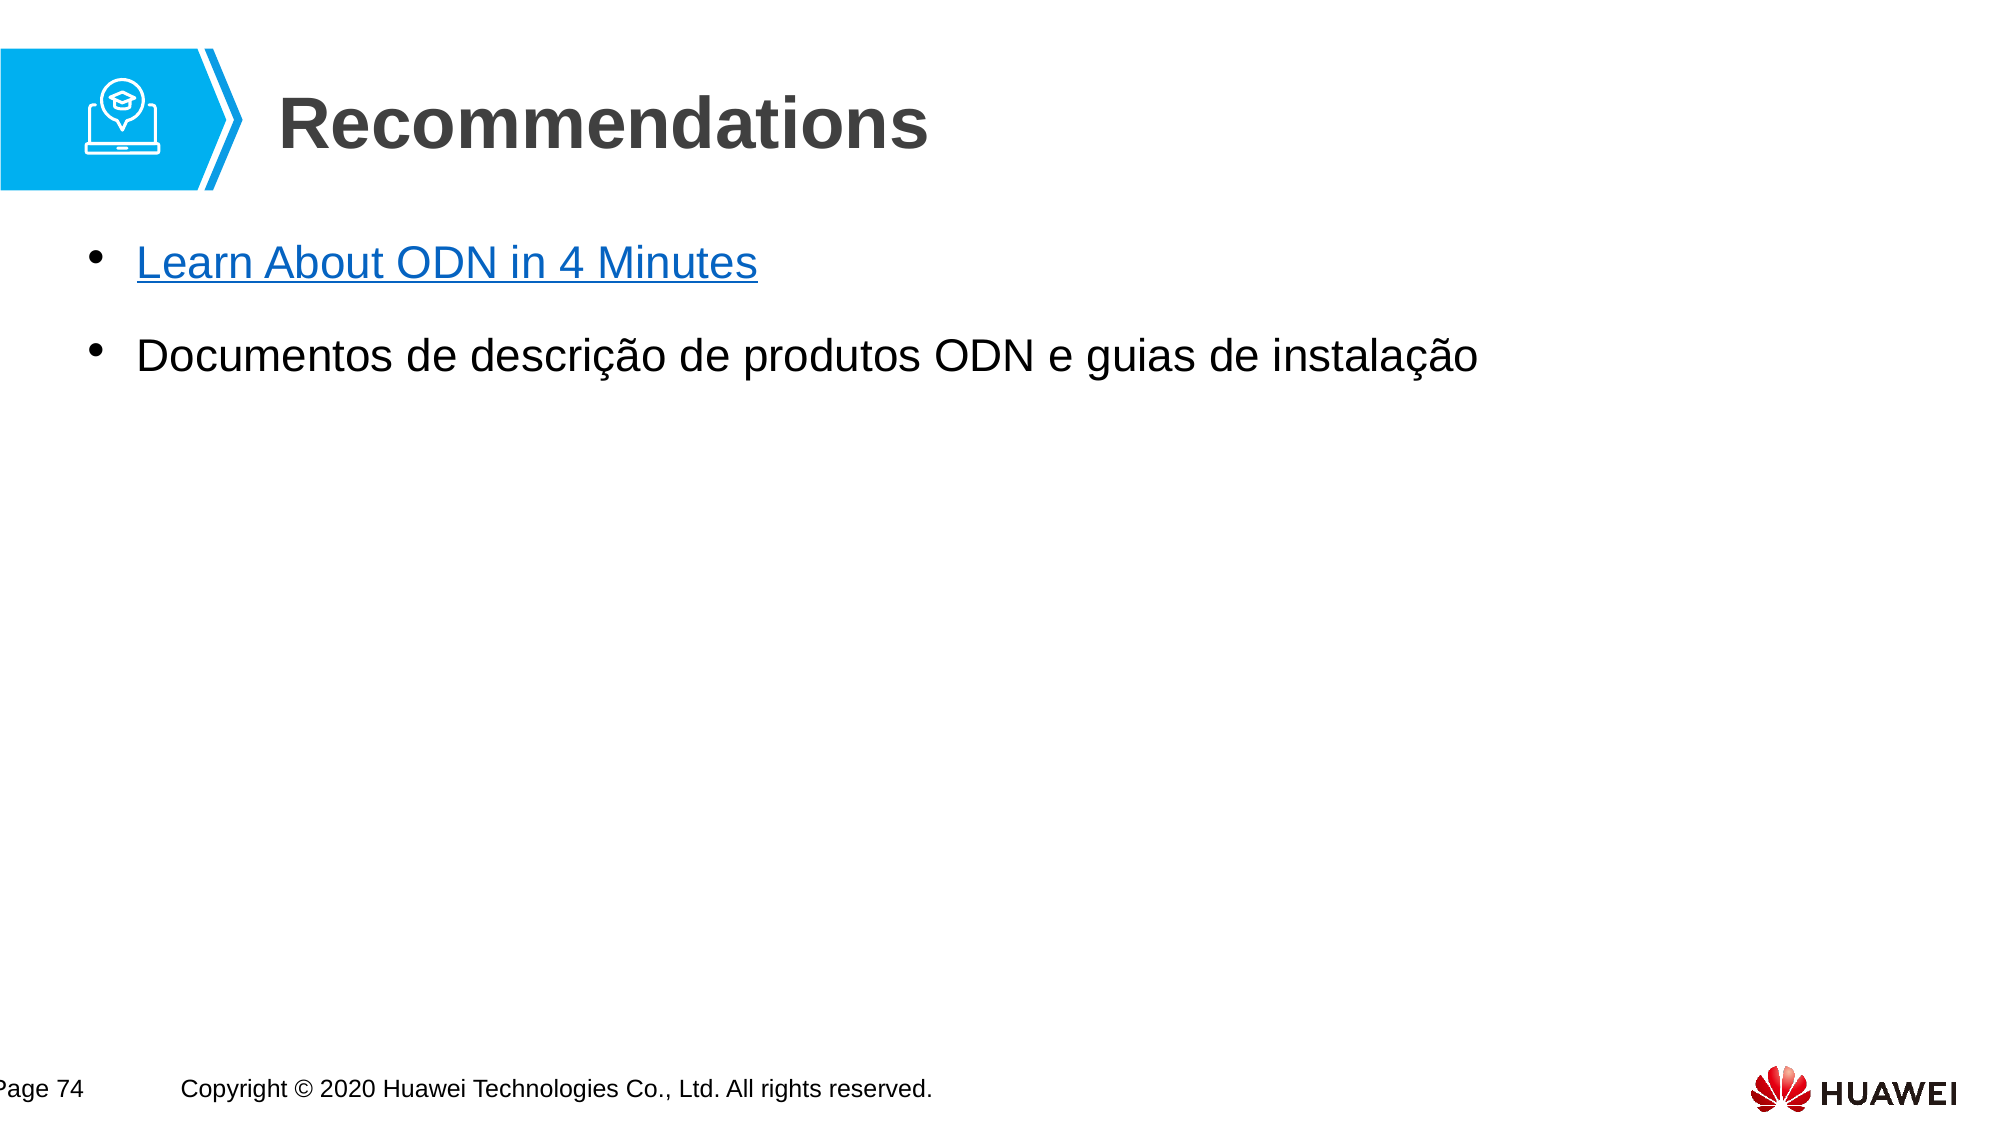

Learn About ODN in 4 Minutes
Documentos de descrição de produtos ODN e guias de instalação